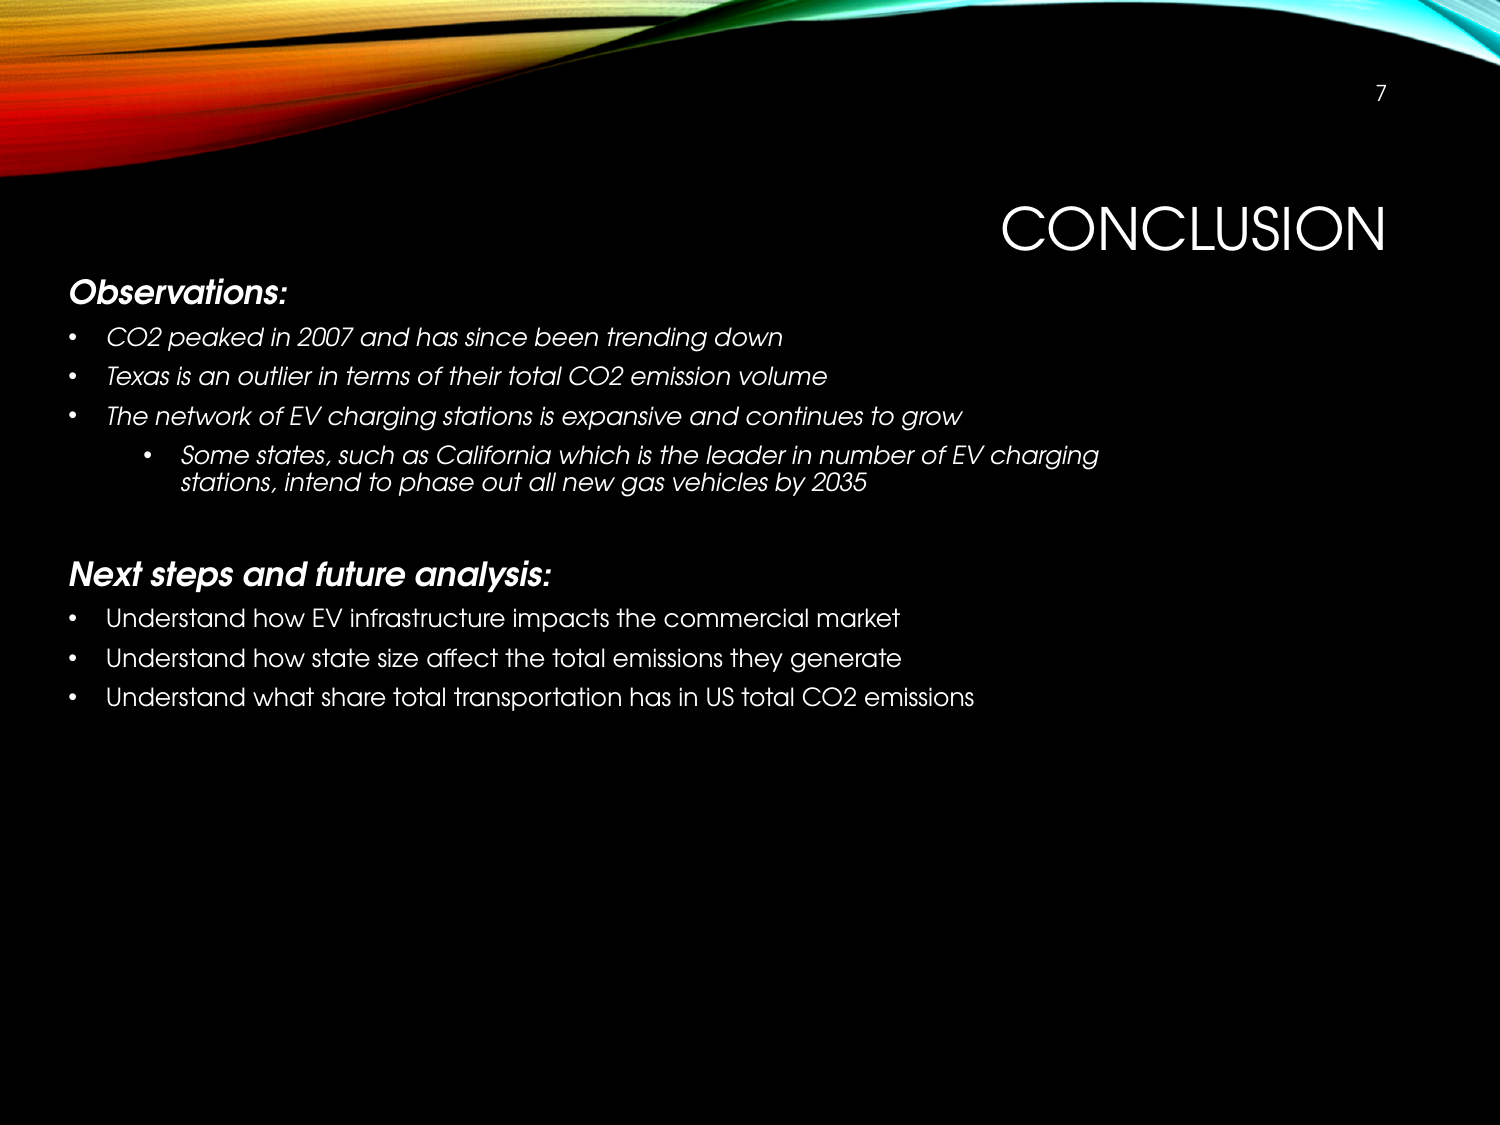

7
# Conclusion

Observations:
CO2 peaked in 2007 and has since been trending down
Texas is an outlier in terms of their total CO2 emission volume
The network of EV charging stations is expansive and continues to grow
Some states, such as California which is the leader in number of EV charging stations, intend to phase out all new gas vehicles by 2035

Next steps and future analysis:
Understand how EV infrastructure impacts the commercial market
Understand how state size affect the total emissions they generate
Understand what share total transportation has in US total CO2 emissions